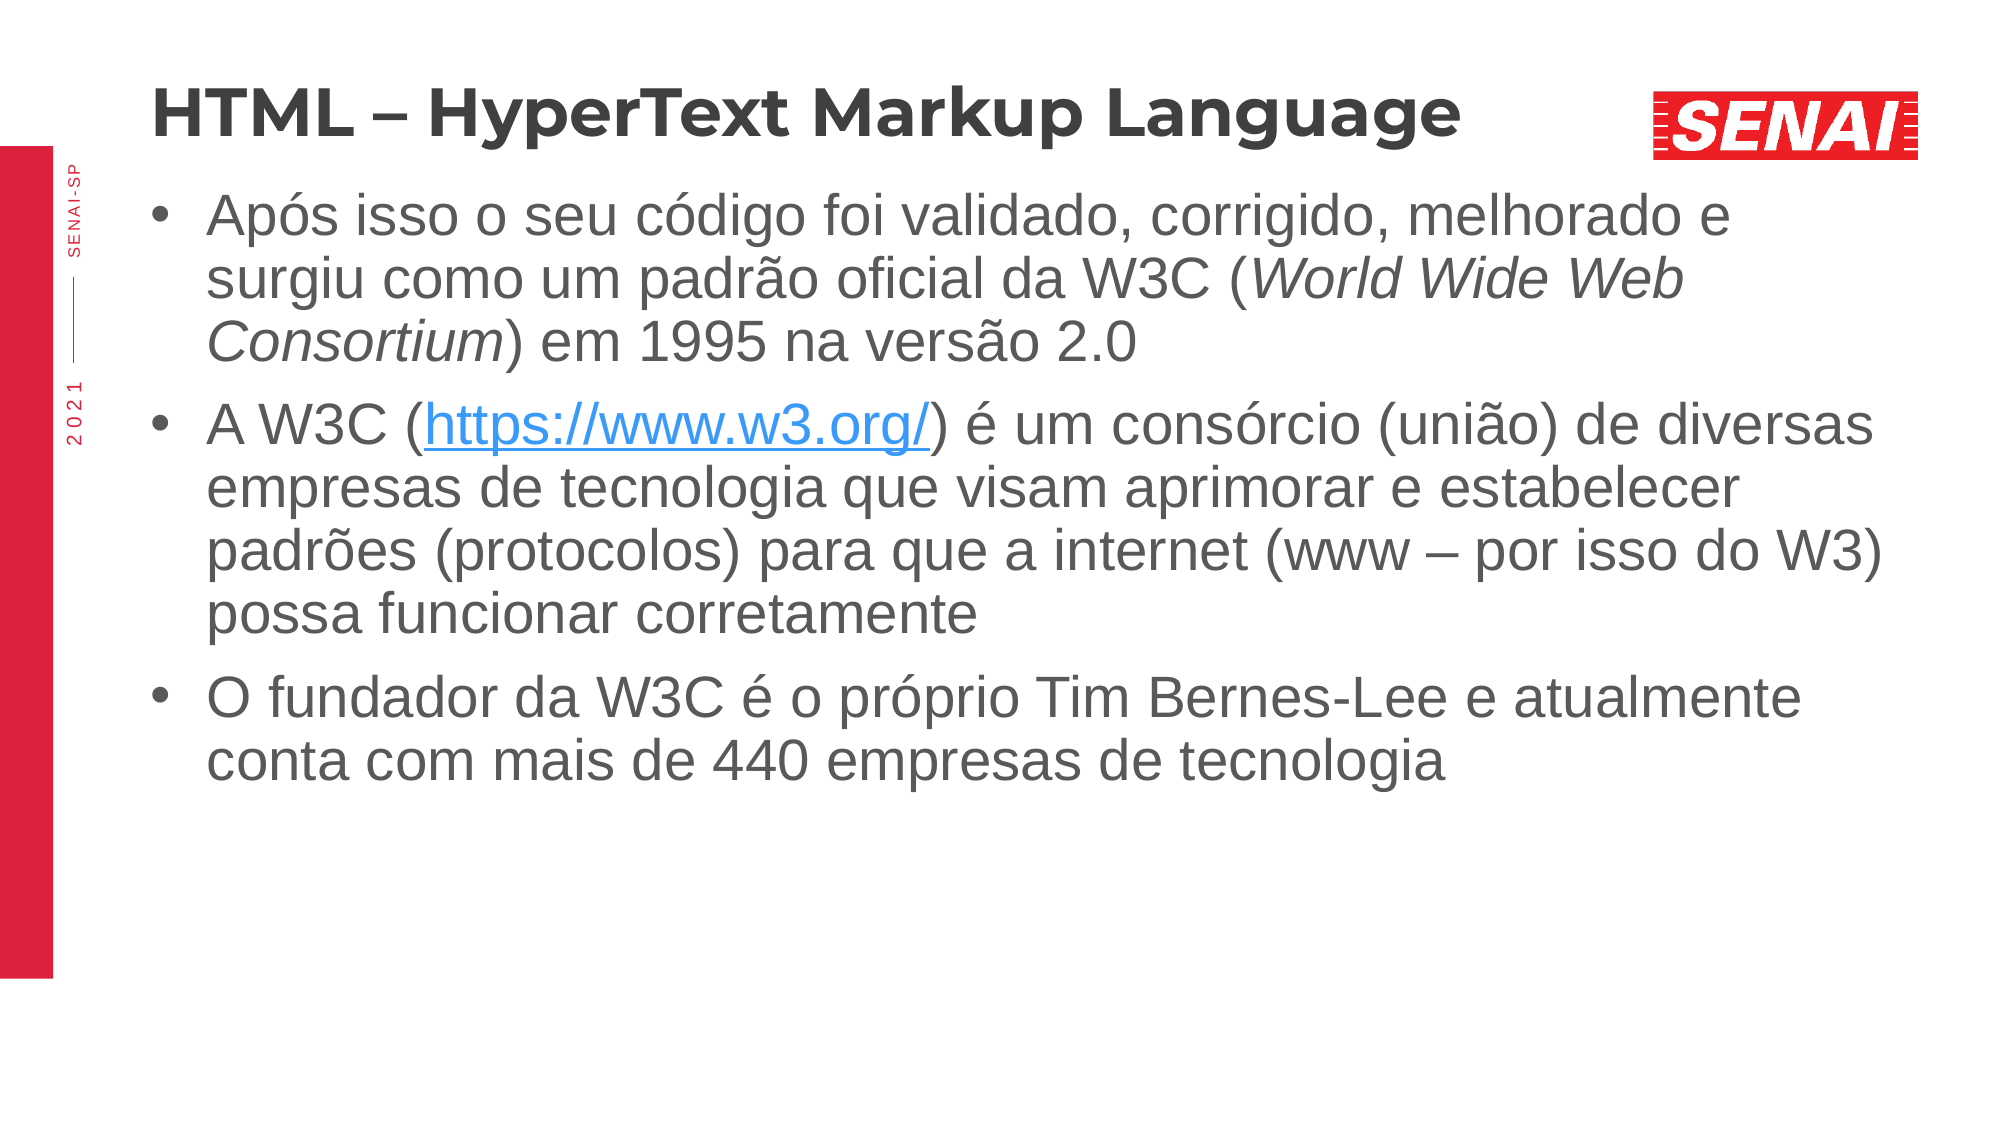

# HTML – HyperText Markup Language
Após isso o seu código foi validado, corrigido, melhorado e surgiu como um padrão oficial da W3C (World Wide Web Consortium) em 1995 na versão 2.0
A W3C (https://www.w3.org/) é um consórcio (união) de diversas empresas de tecnologia que visam aprimorar e estabelecer padrões (protocolos) para que a internet (www – por isso do W3) possa funcionar corretamente
O fundador da W3C é o próprio Tim Bernes-Lee e atualmente conta com mais de 440 empresas de tecnologia